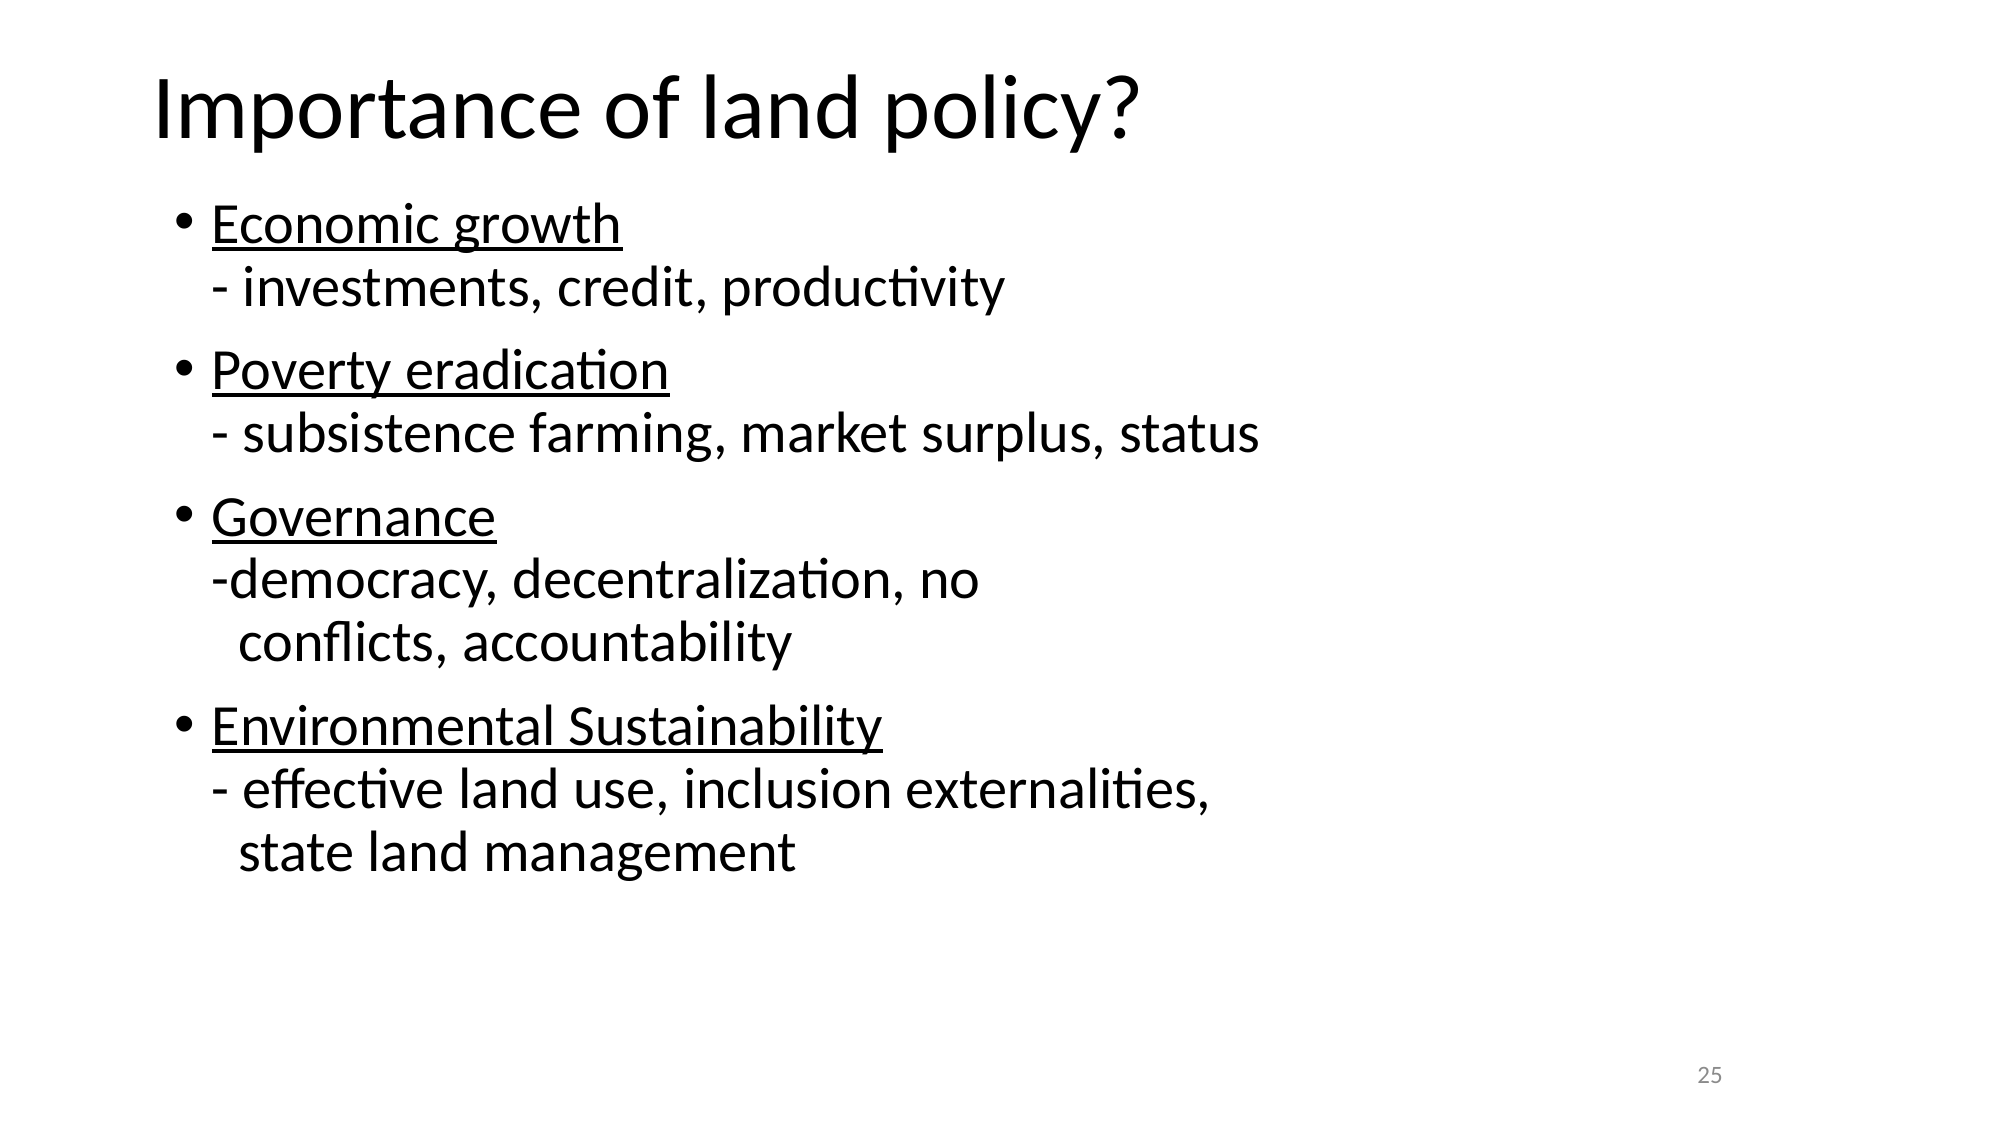

# Importance of land policy?
Economic growth
- investments, credit, productivity
Poverty eradication
- subsistence farming, market surplus, status
Governance
-democracy, decentralization, no
  conflicts, accountability
Environmental Sustainability
- effective land use, inclusion externalities,
  state land management
25